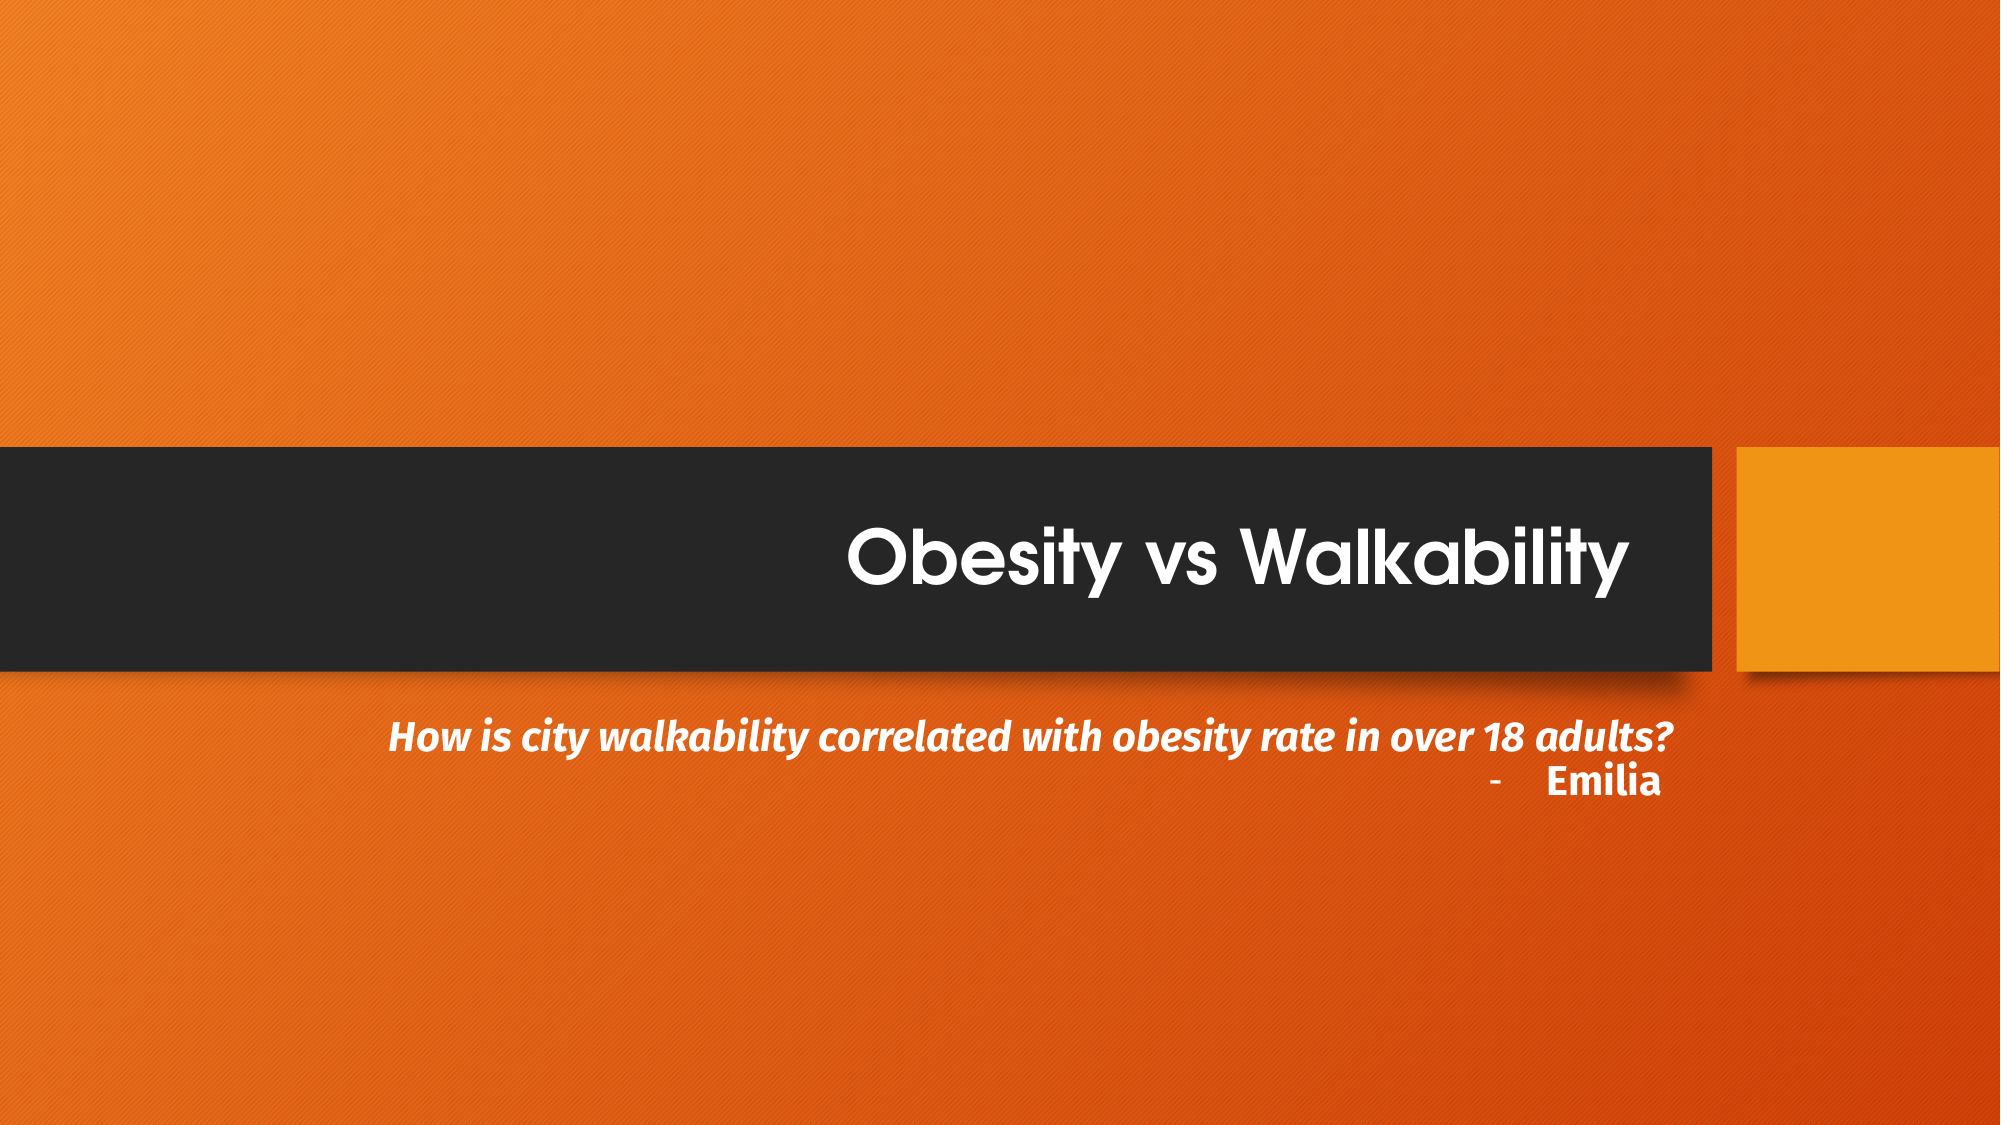

# Obesity vs Walkability
 How is city walkability correlated with obesity rate in over 18 adults?
Emilia